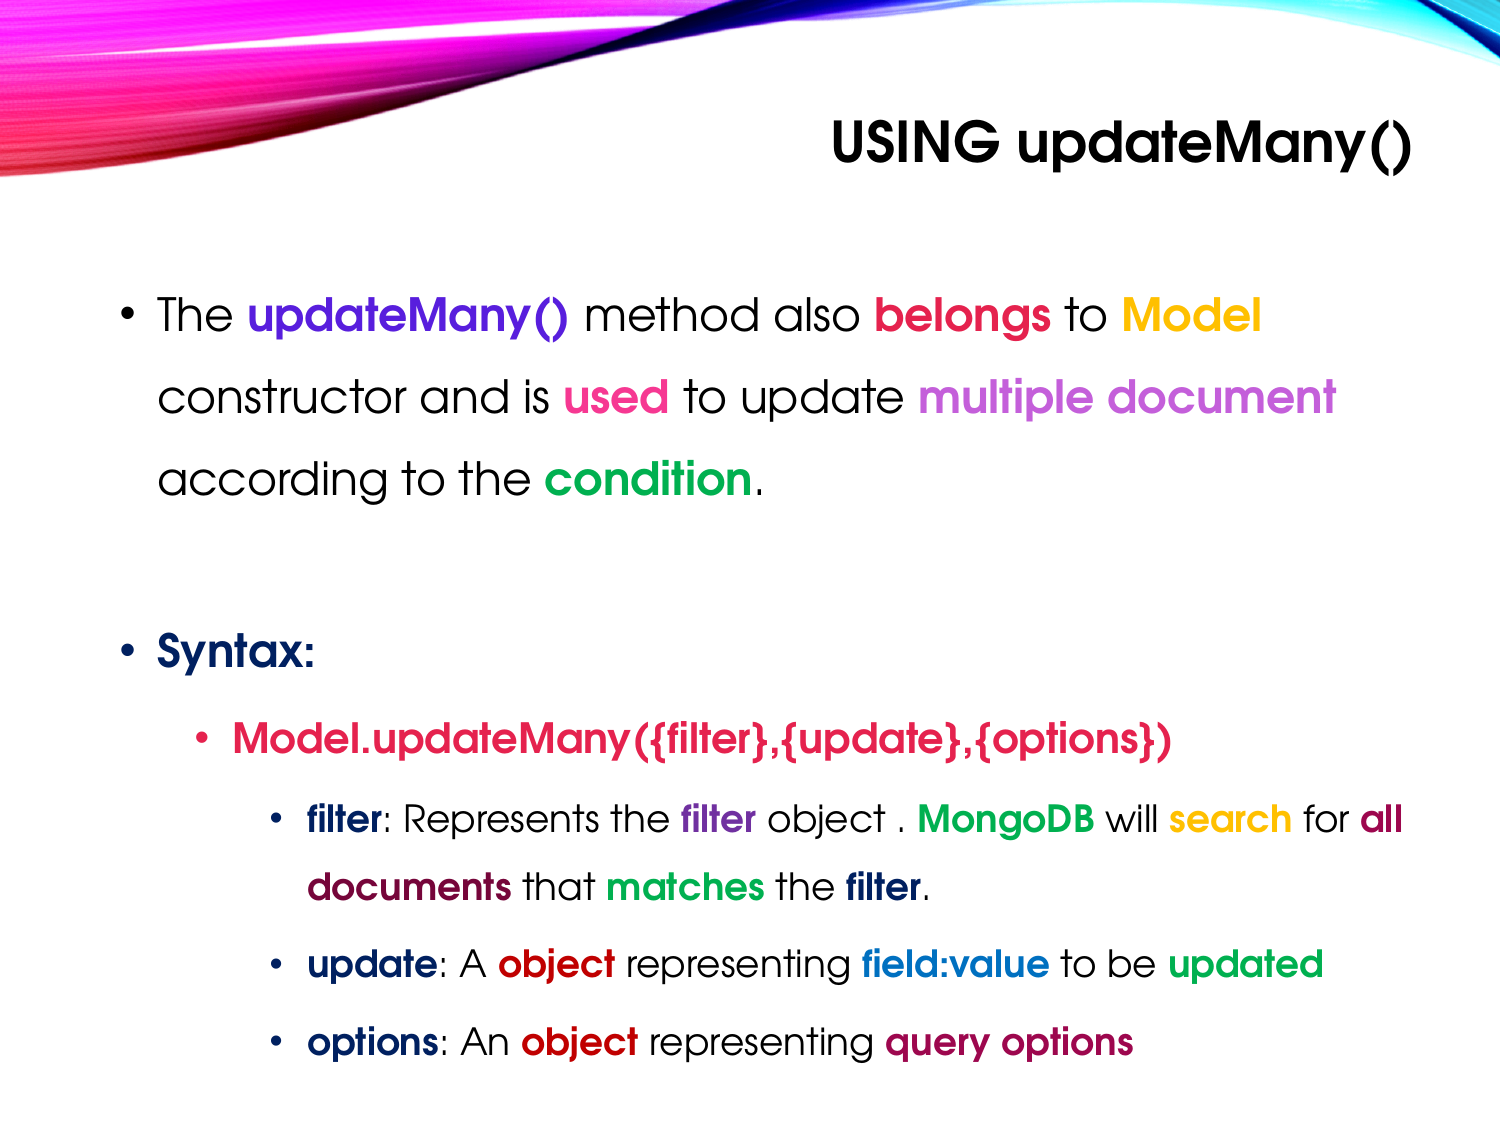

# Using updateMany()
The updateMany() method also belongs to Model constructor and is used to update multiple document according to the condition.

Syntax:
Model.updateMany({filter},{update},{options})
filter: Represents the filter object . MongoDB will search for all documents that matches the filter.
update: A object representing field:value to be updated
options: An object representing query options